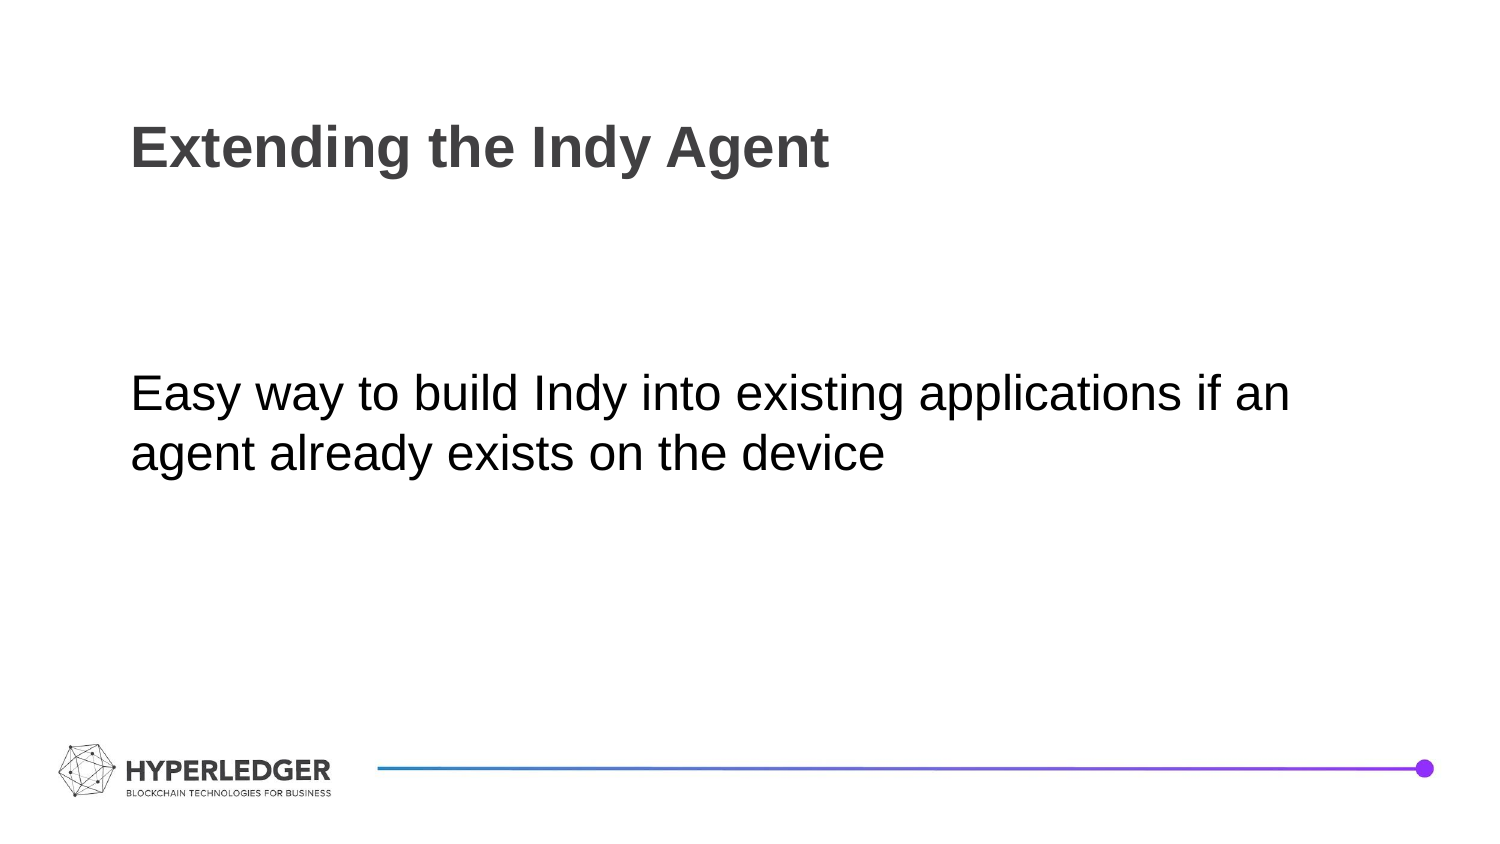

Extending the Indy Agent
Easy way to build Indy into existing applications if an agent already exists on the device